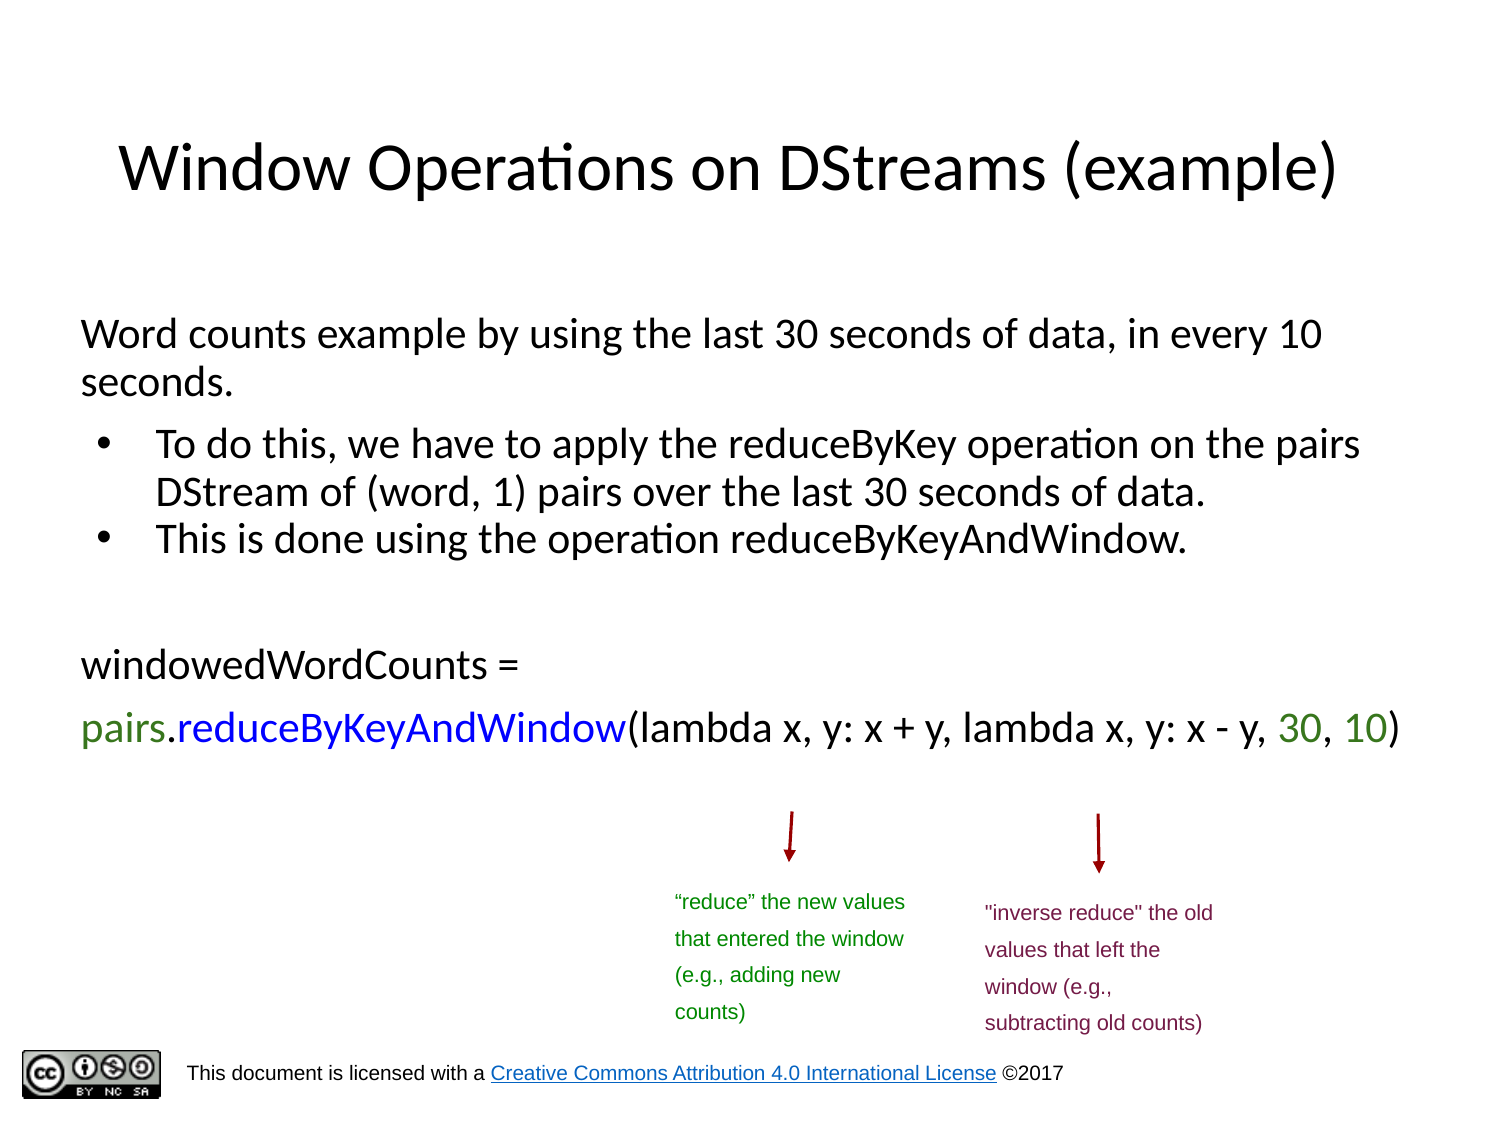

# Window Operations on DStreams (example)
Word counts example by using the last 30 seconds of data, in every 10 seconds.
To do this, we have to apply the reduceByKey operation on the pairs DStream of (word, 1) pairs over the last 30 seconds of data.
This is done using the operation reduceByKeyAndWindow.

windowedWordCounts =
pairs.reduceByKeyAndWindow(lambda x, y: x + y, lambda x, y: x - y, 30, 10)
“reduce” the new values that entered the window (e.g., adding new counts)
"inverse reduce" the old values that left the window (e.g., subtracting old counts)